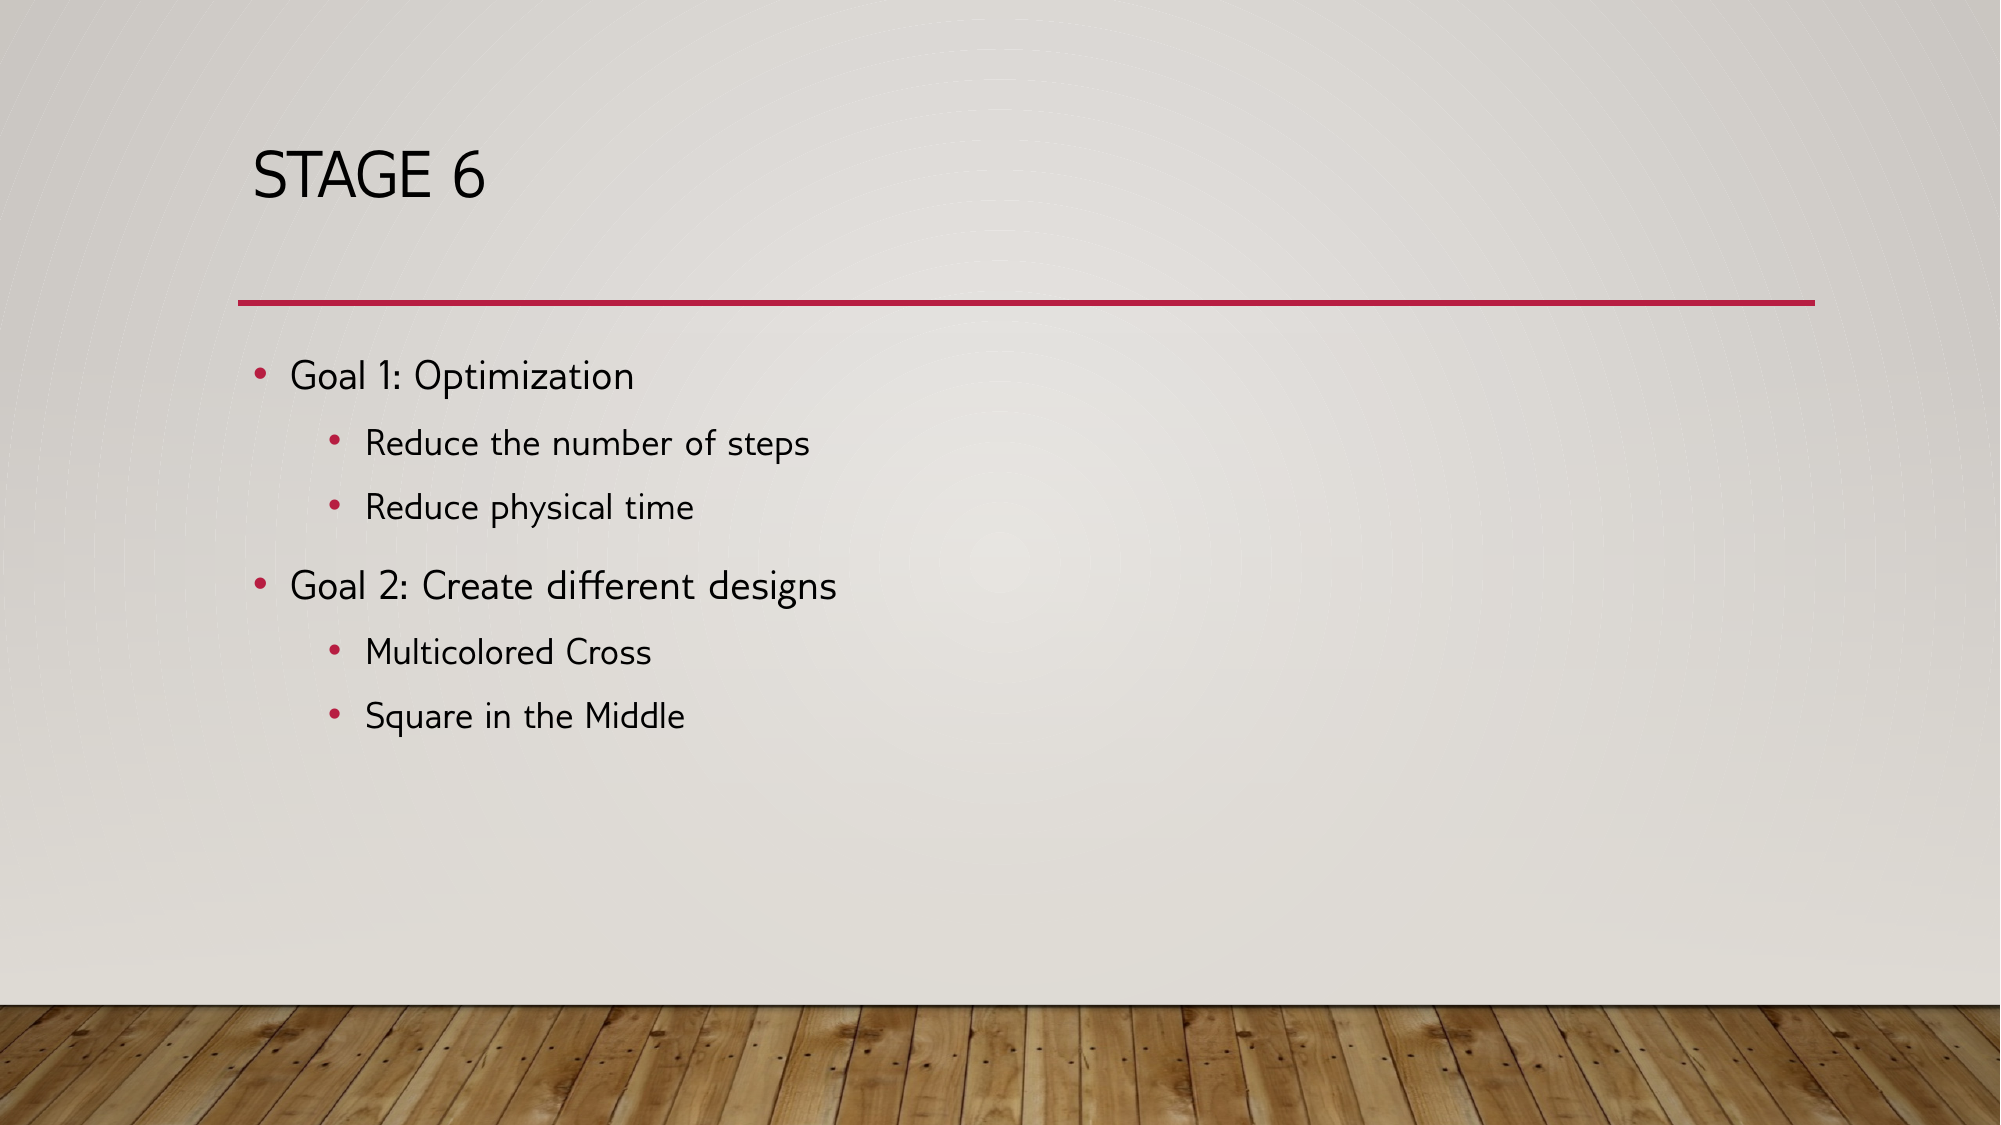

# Stage 6
Goal 1: Optimization
Reduce the number of steps
Reduce physical time
Goal 2: Create different designs
Multicolored Cross
Square in the Middle